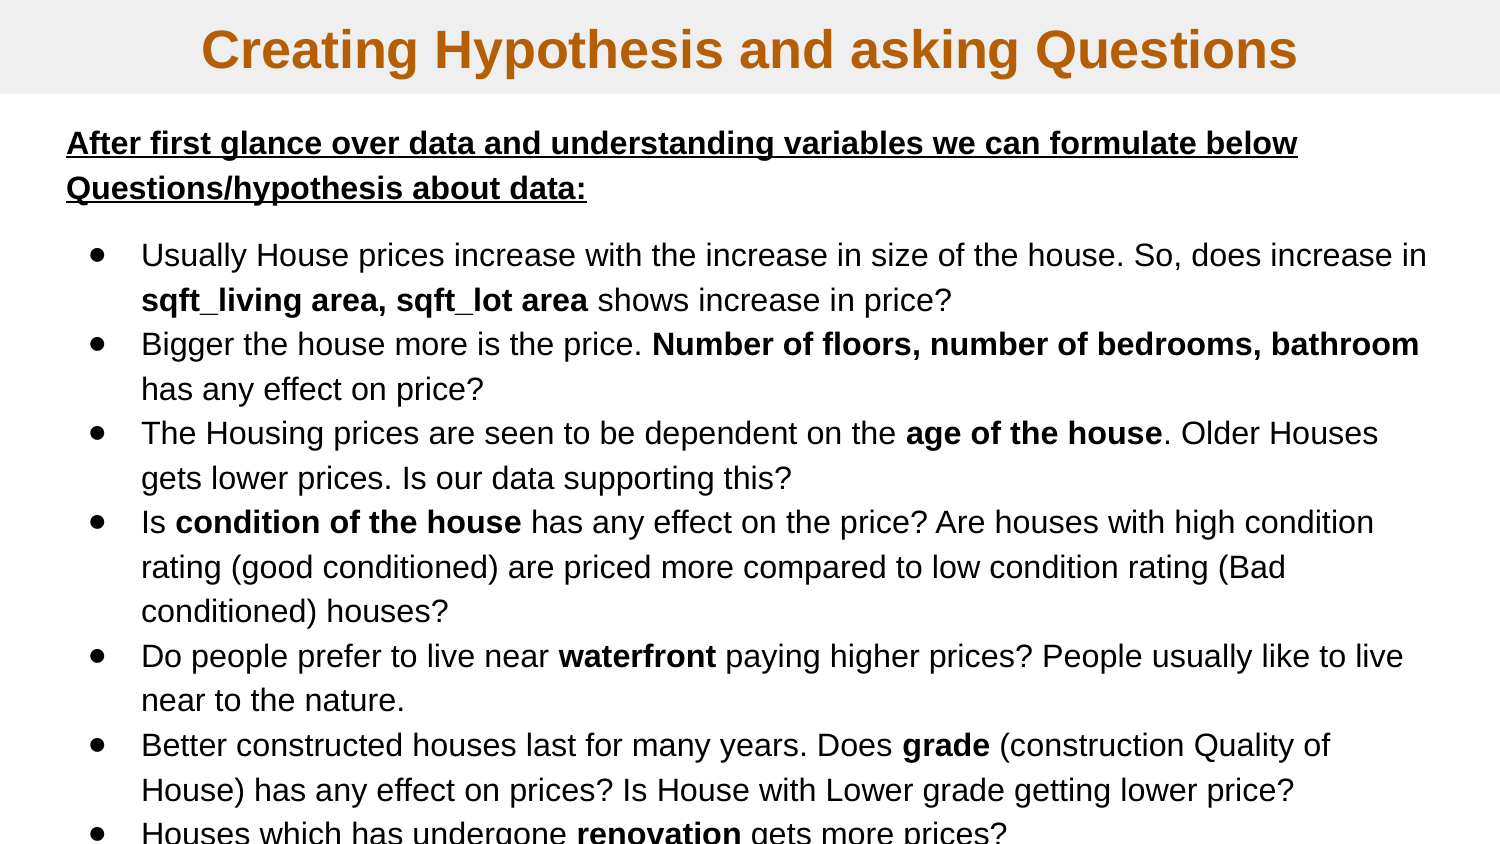

# Creating Hypothesis and asking Questions

After first glance over data and understanding variables we can formulate below Questions/hypothesis about data:
Usually House prices increase with the increase in size of the house. So, does increase in sqft_living area, sqft_lot area shows increase in price?
Bigger the house more is the price. Number of floors, number of bedrooms, bathroom has any effect on price?
The Housing prices are seen to be dependent on the age of the house. Older Houses gets lower prices. Is our data supporting this?
Is condition of the house has any effect on the price? Are houses with high condition rating (good conditioned) are priced more compared to low condition rating (Bad conditioned) houses?
Do people prefer to live near waterfront paying higher prices? People usually like to live near to the nature.
Better constructed houses last for many years. Does grade (construction Quality of House) has any effect on prices? Is House with Lower grade getting lower price?
Houses which has undergone renovation gets more prices?